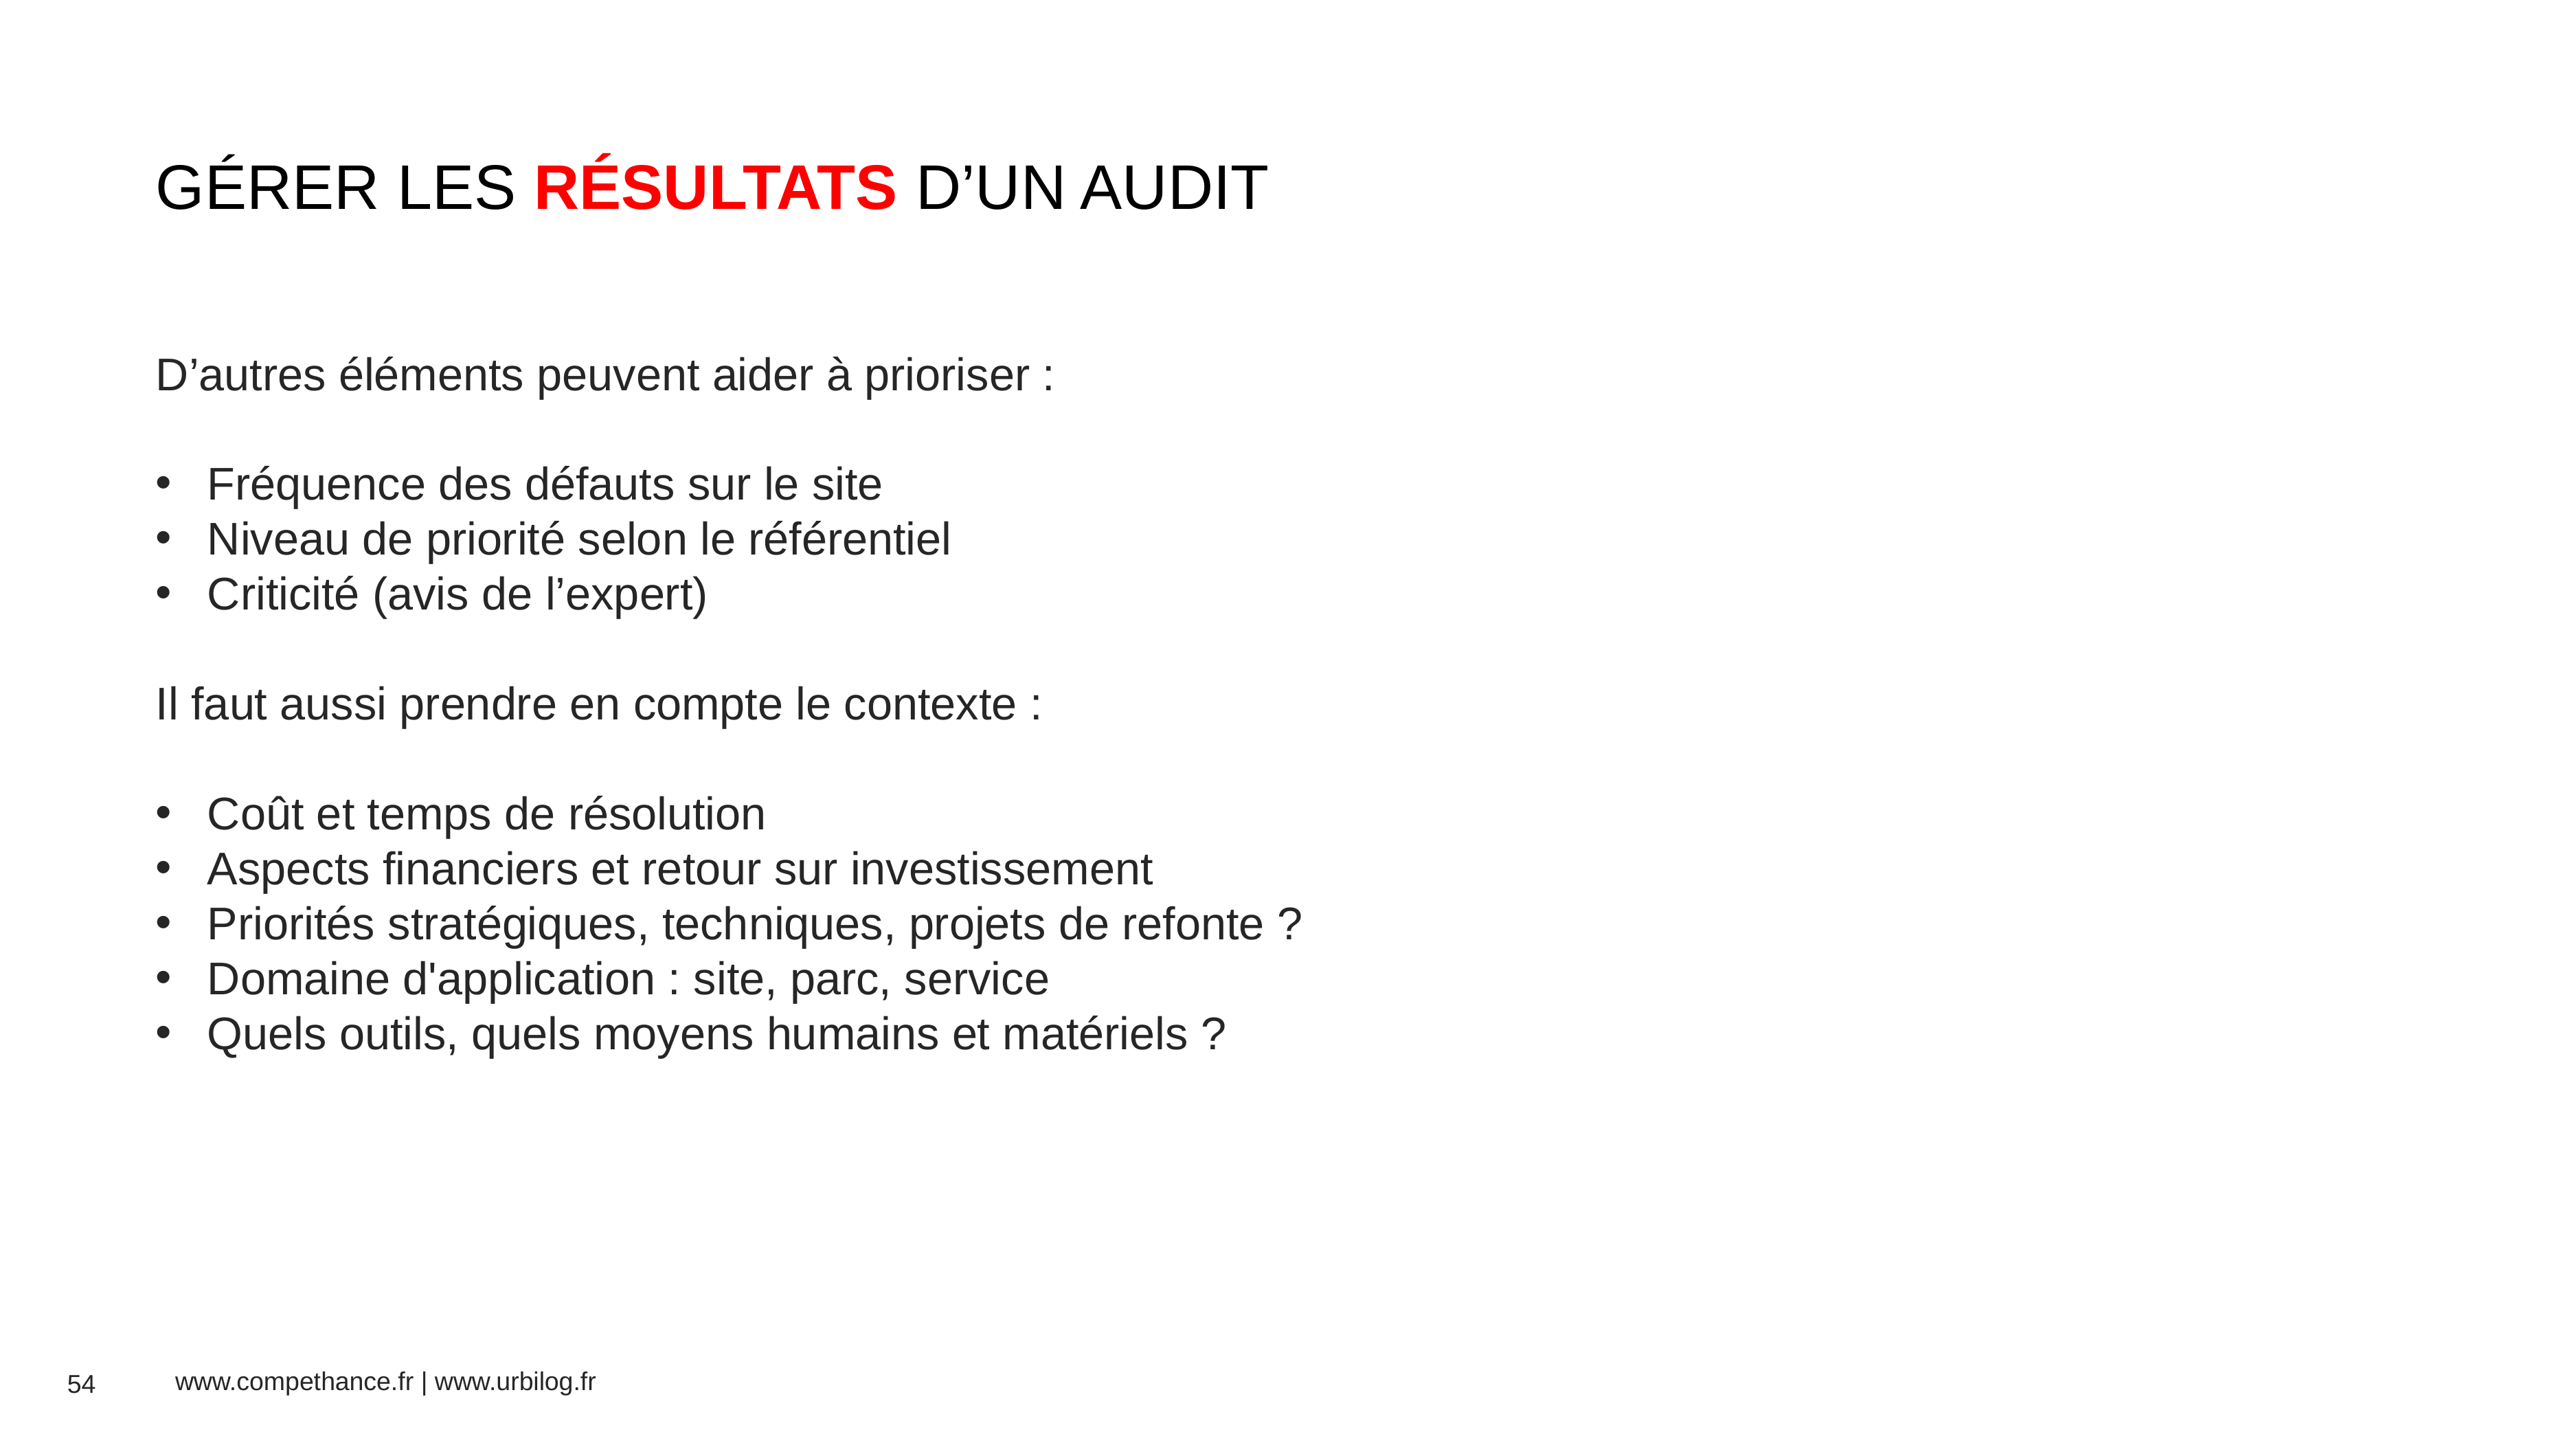

# GÉRER LES RÉSULTATS D’UN AUDIT
D’autres éléments peuvent aider à prioriser :

Fréquence des défauts sur le site
Niveau de priorité selon le référentiel
Criticité (avis de l’expert)

Il faut aussi prendre en compte le contexte :

Coût et temps de résolution
Aspects financiers et retour sur investissement
Priorités stratégiques, techniques, projets de refonte ?
Domaine d'application : site, parc, service
Quels outils, quels moyens humains et matériels ?